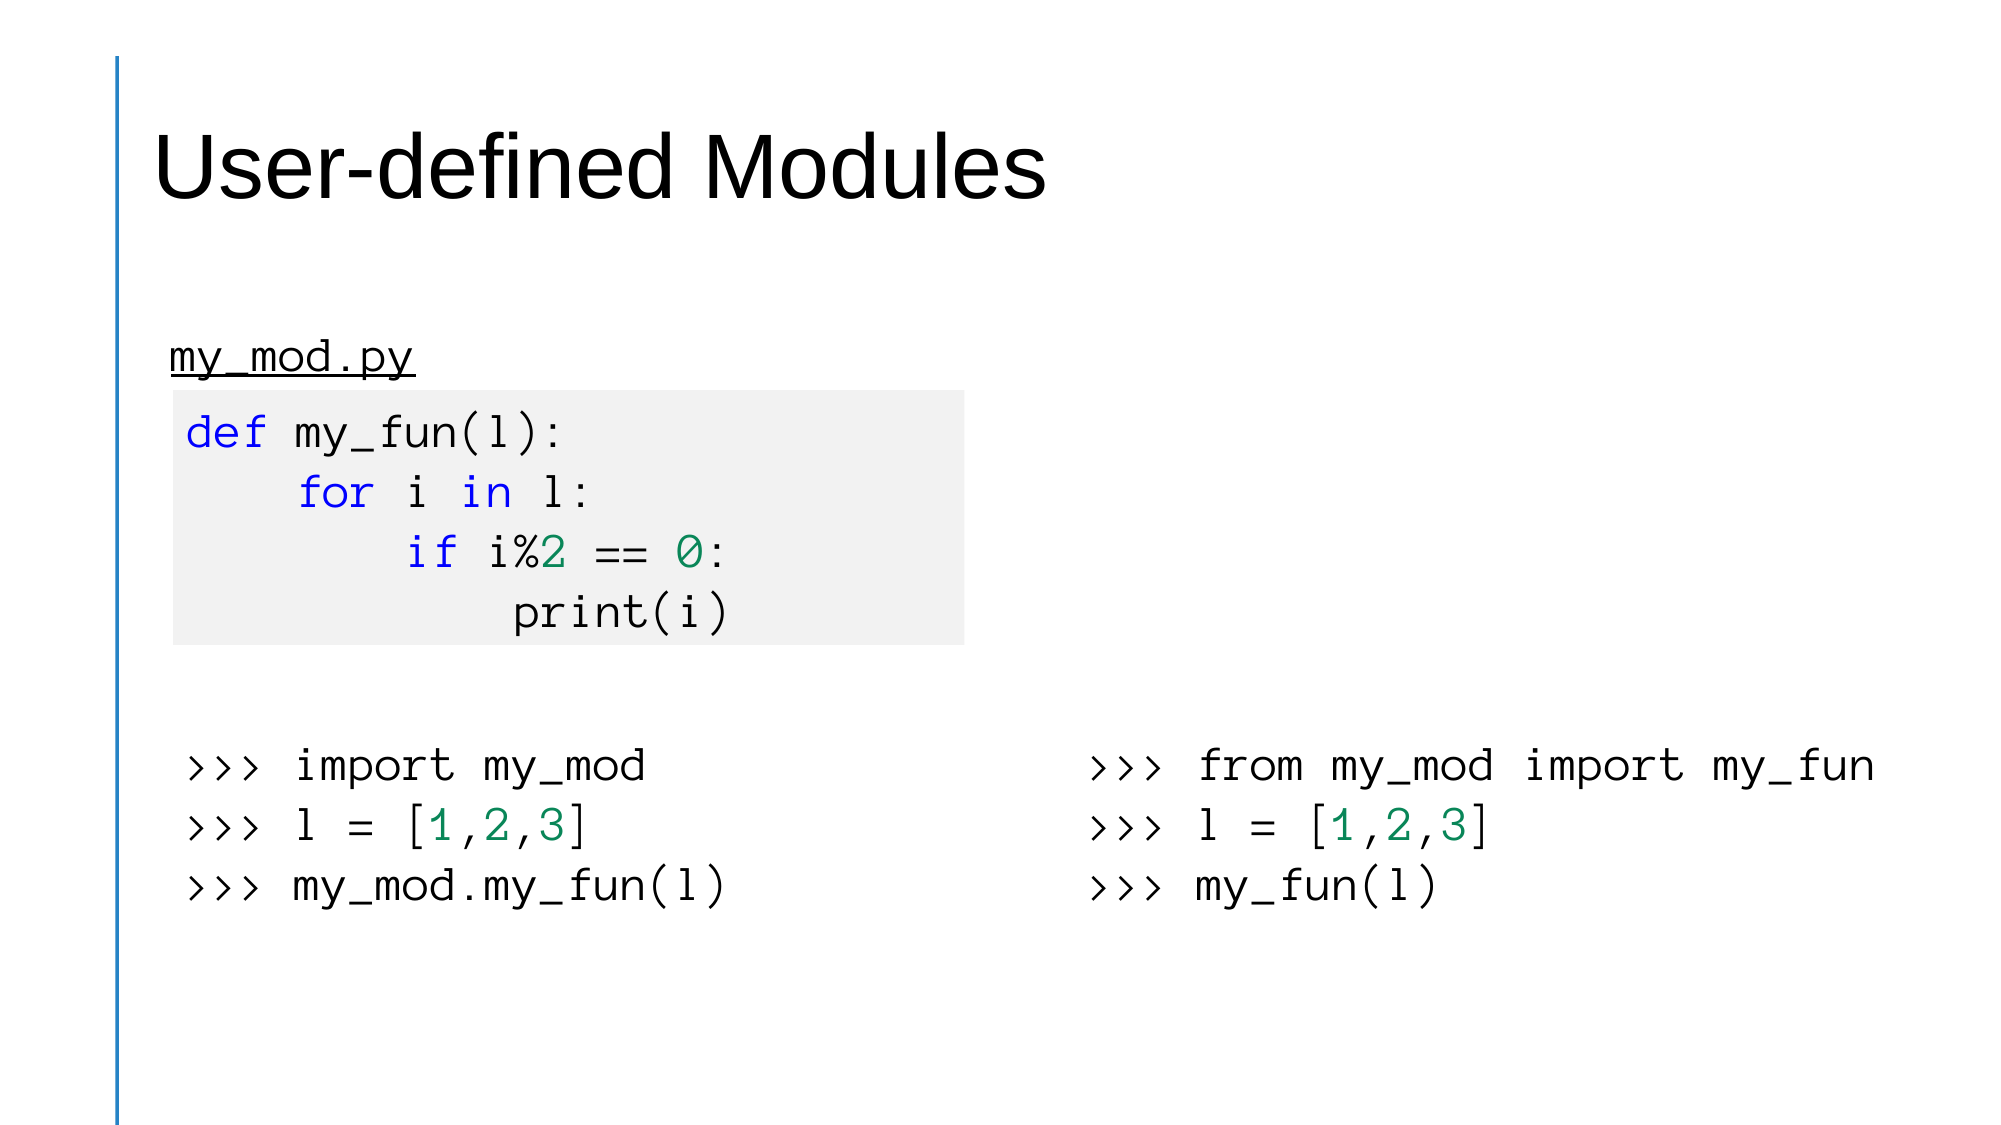

# User-defined Modules
my_mod.py
def my_fun(l):
    for i in l:
        if i%2 == 0:
            print(i)
>>> from my_mod import my_fun
>>> l = [1,2,3]
>>> my_fun(l)
>>> import my_mod
>>> l = [1,2,3]
>>> my_mod.my_fun(l)